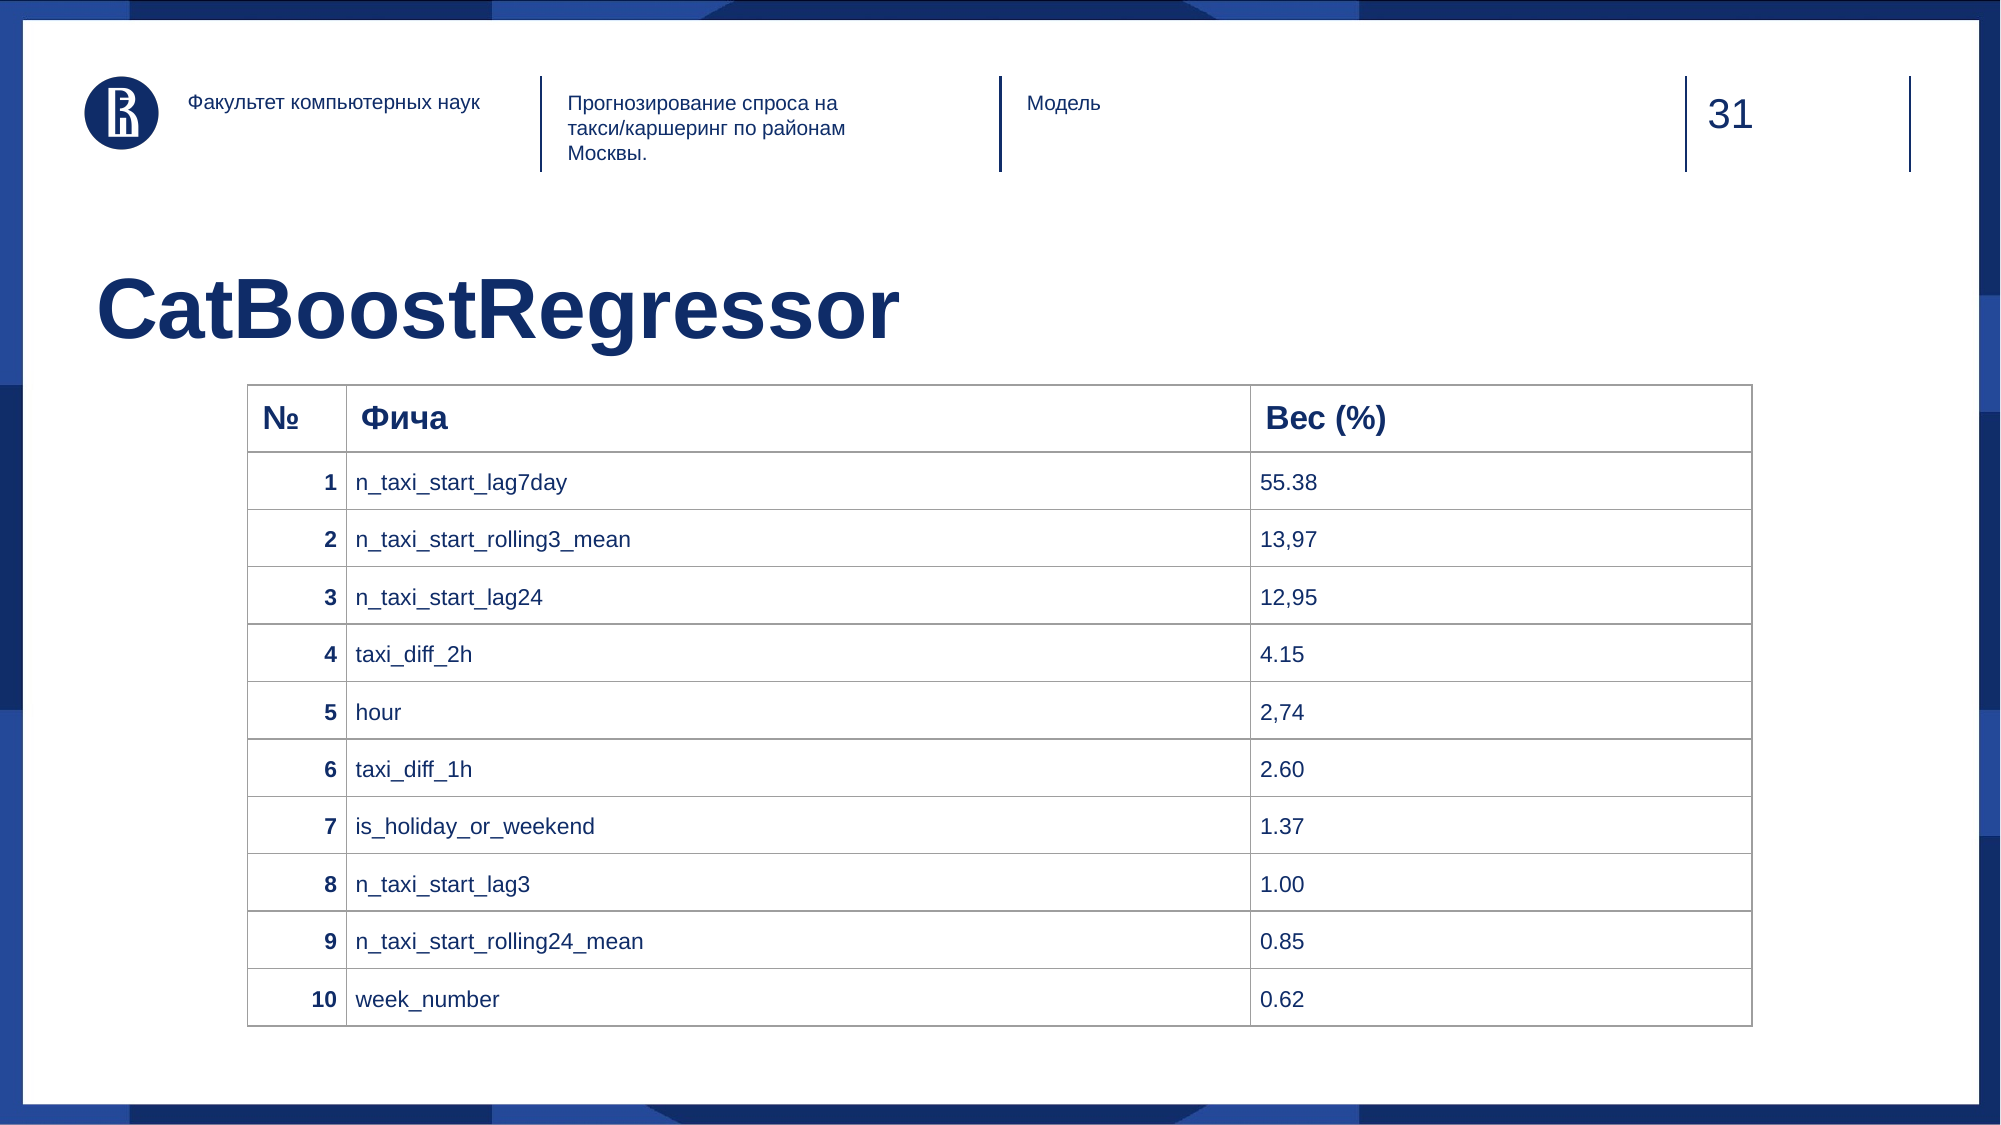

Факультет компьютерных наук

Прогнозирование спроса на такси/каршеринг по районам Москвы.

Модель

# CatBoostRegressor

| № | Фича | Вес (%) |
| --- | --- | --- |
| 1 | n\_taxi\_start\_lag7day | 55.38 |
| 2 | n\_taxi\_start\_rolling3\_mean | 13,97 |
| 3 | n\_taxi\_start\_lag24 | 12,95 |
| 4 | taxi\_diff\_2h | 4.15 |
| 5 | hour | 2,74 |
| 6 | taxi\_diff\_1h | 2.60 |
| 7 | is\_holiday\_or\_weekend | 1.37 |
| 8 | n\_taxi\_start\_lag3 | 1.00 |
| 9 | n\_taxi\_start\_rolling24\_mean | 0.85 |
| 10 | week\_number | 0.62 |